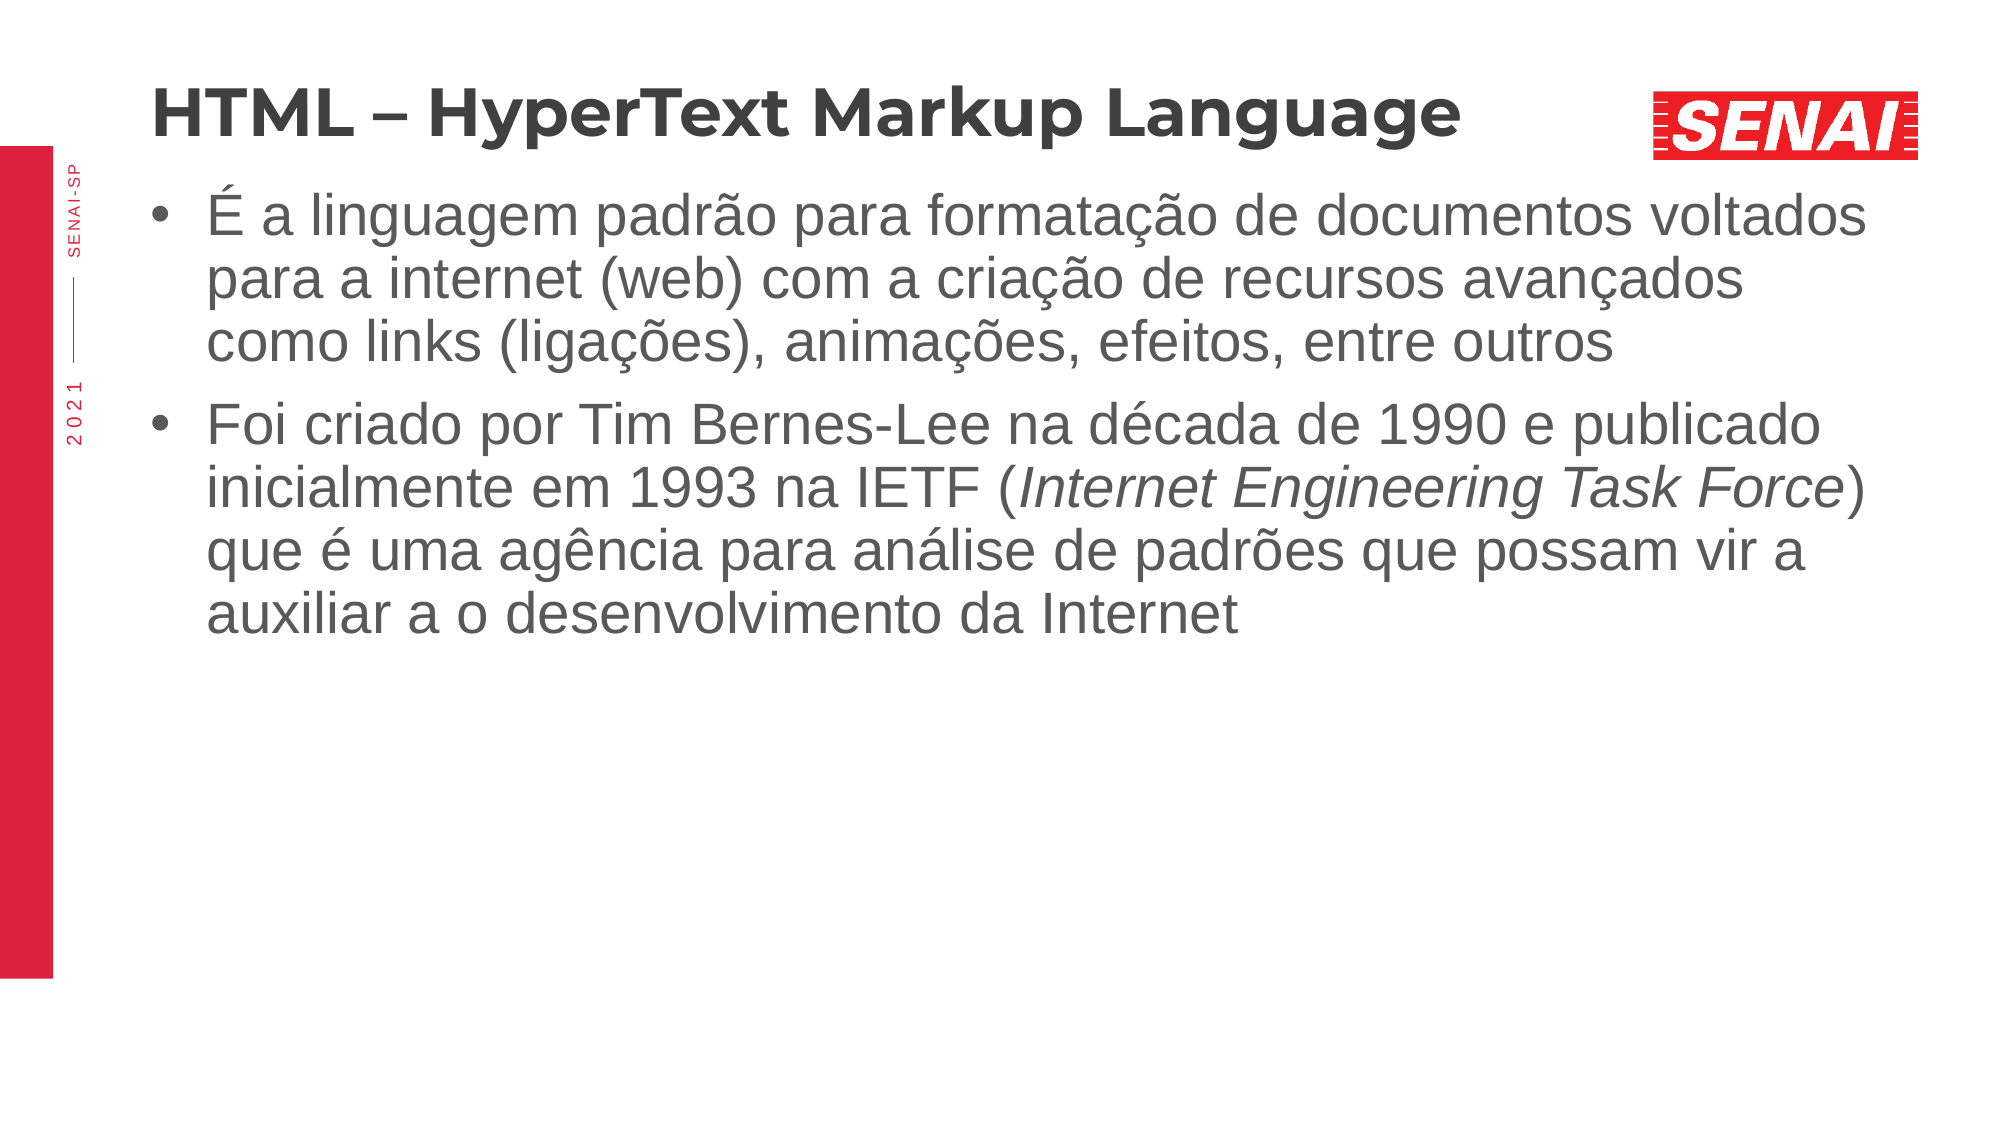

# HTML – HyperText Markup Language
É a linguagem padrão para formatação de documentos voltados para a internet (web) com a criação de recursos avançados como links (ligações), animações, efeitos, entre outros
Foi criado por Tim Bernes-Lee na década de 1990 e publicado inicialmente em 1993 na IETF (Internet Engineering Task Force) que é uma agência para análise de padrões que possam vir a auxiliar a o desenvolvimento da Internet